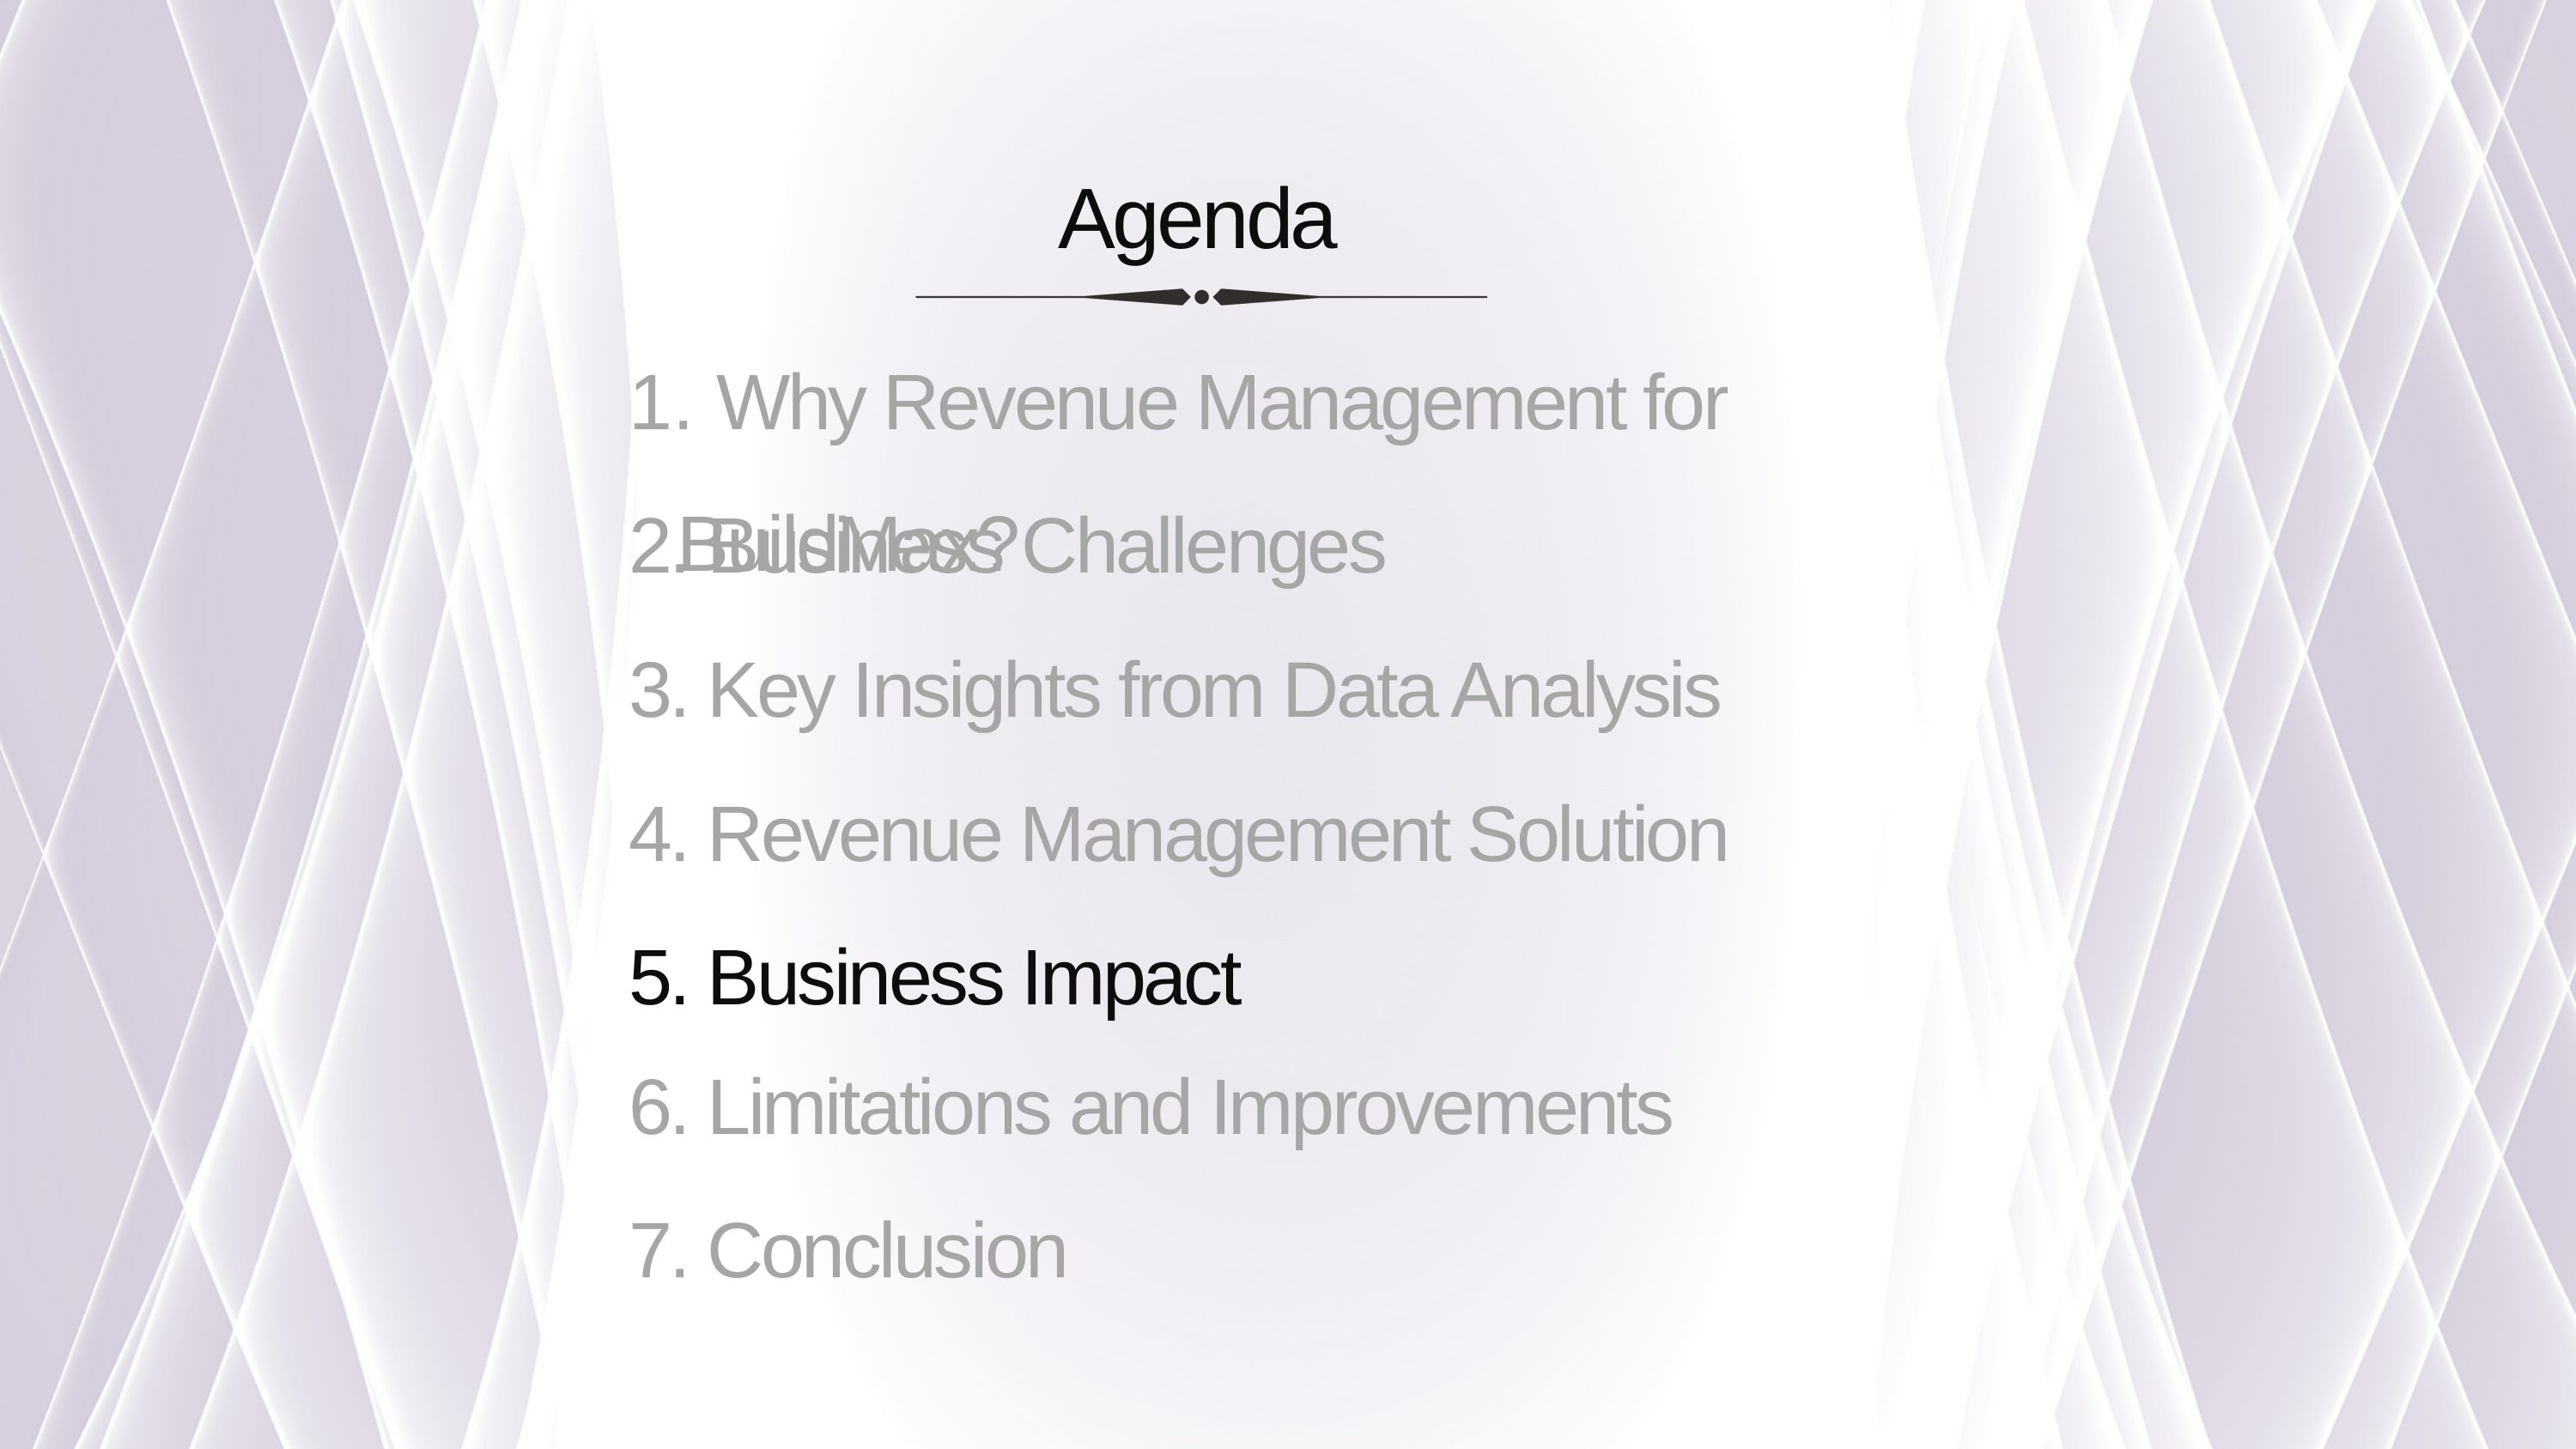

Agenda

 Why Revenue Management for BuildMax?
2. Business Challenges
3. Key Insights from Data Analysis

4. Revenue Management Solution
5. Business Impact
6. Limitations and Improvements
7. Conclusion